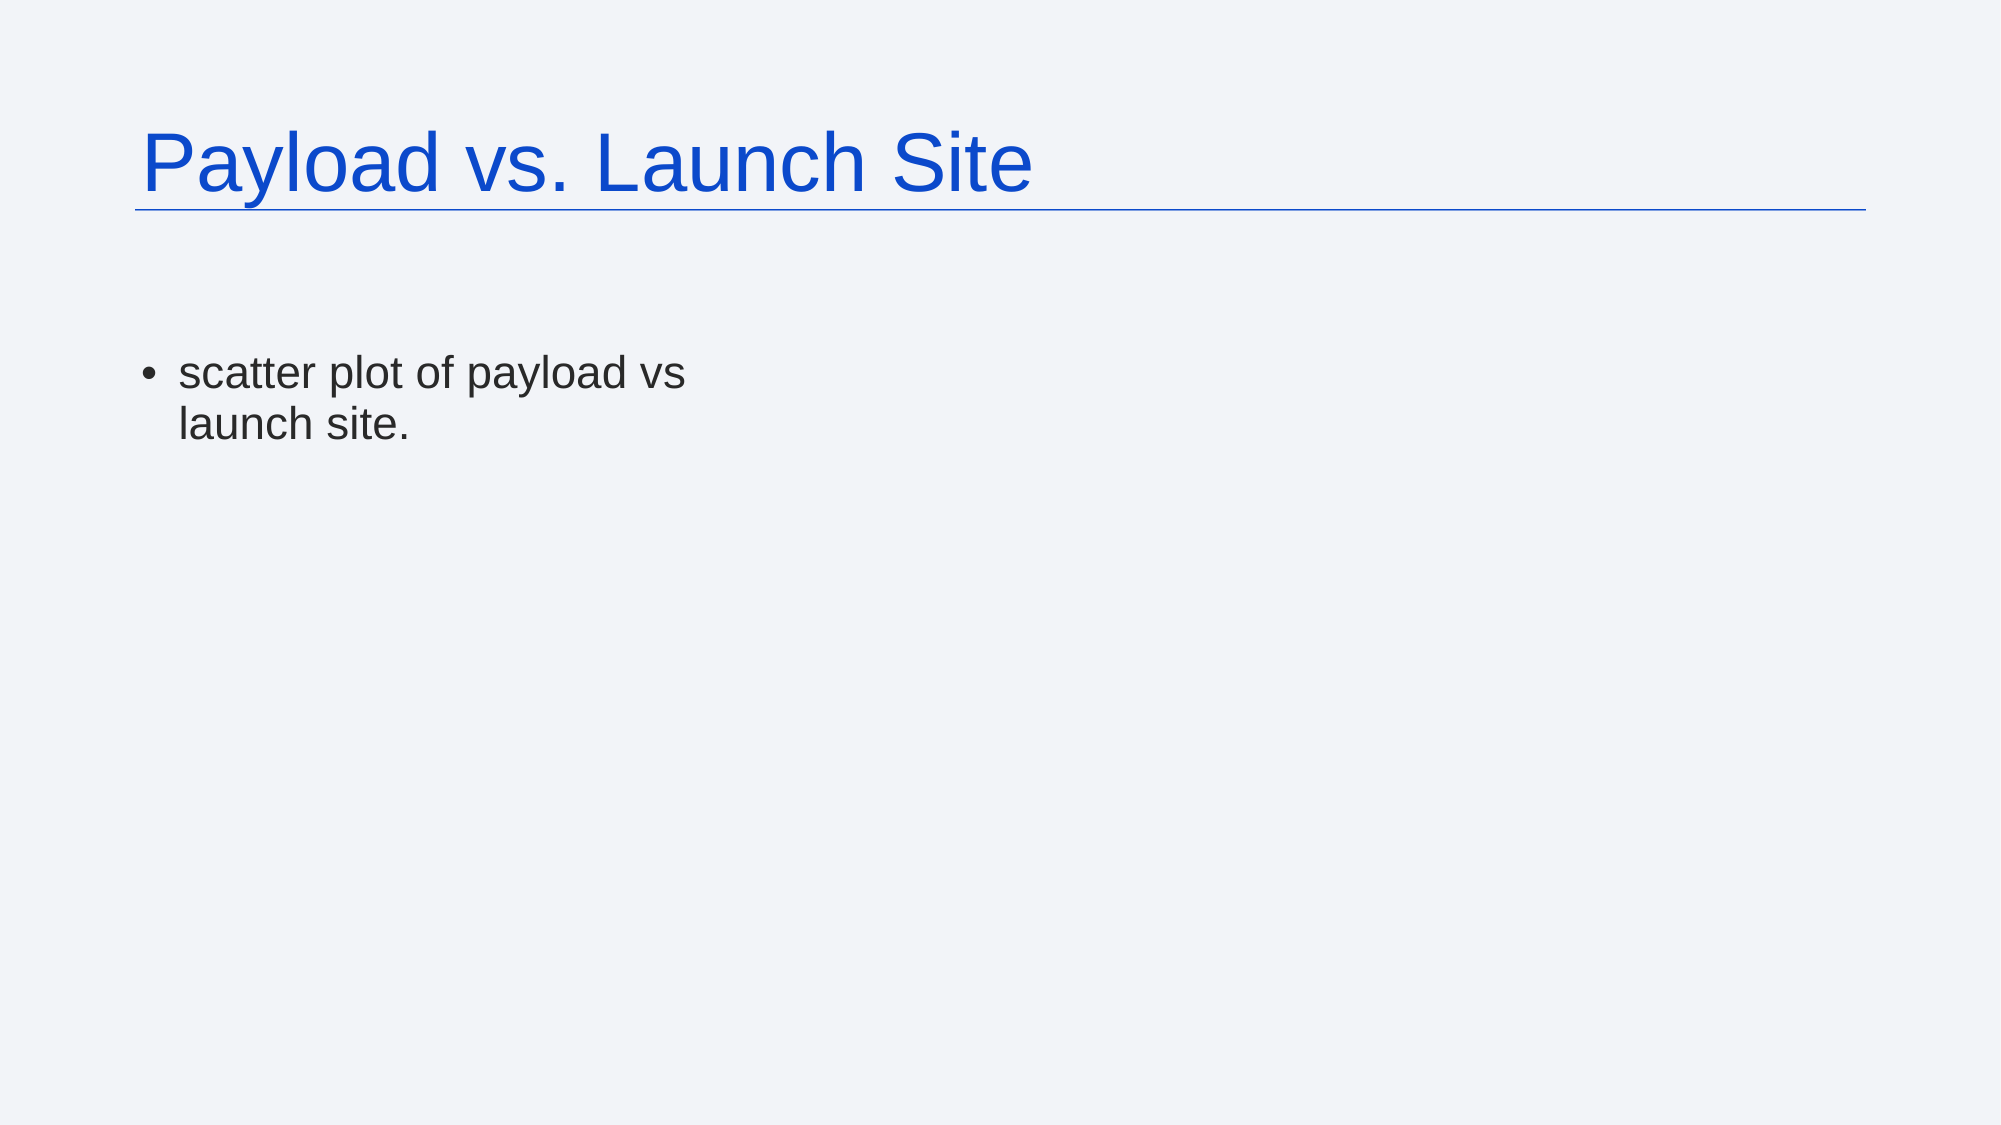

Payload vs. Launch Site
scatter plot of payload vs launch site.
19